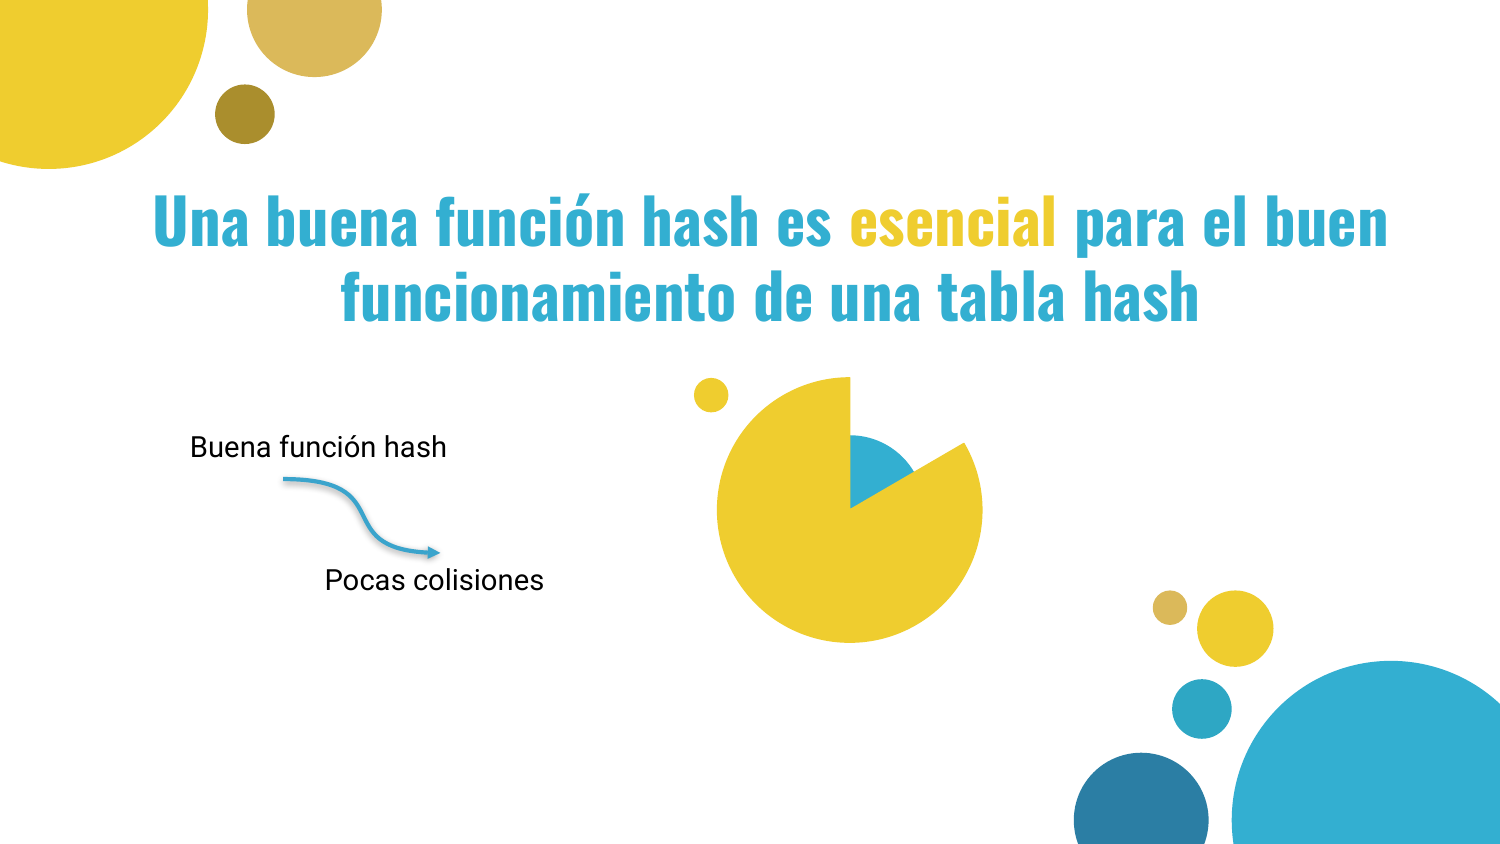

# Una buena función hash es esencial para el buen funcionamiento de una tabla hash

Buena función hash

Pocas colisiones